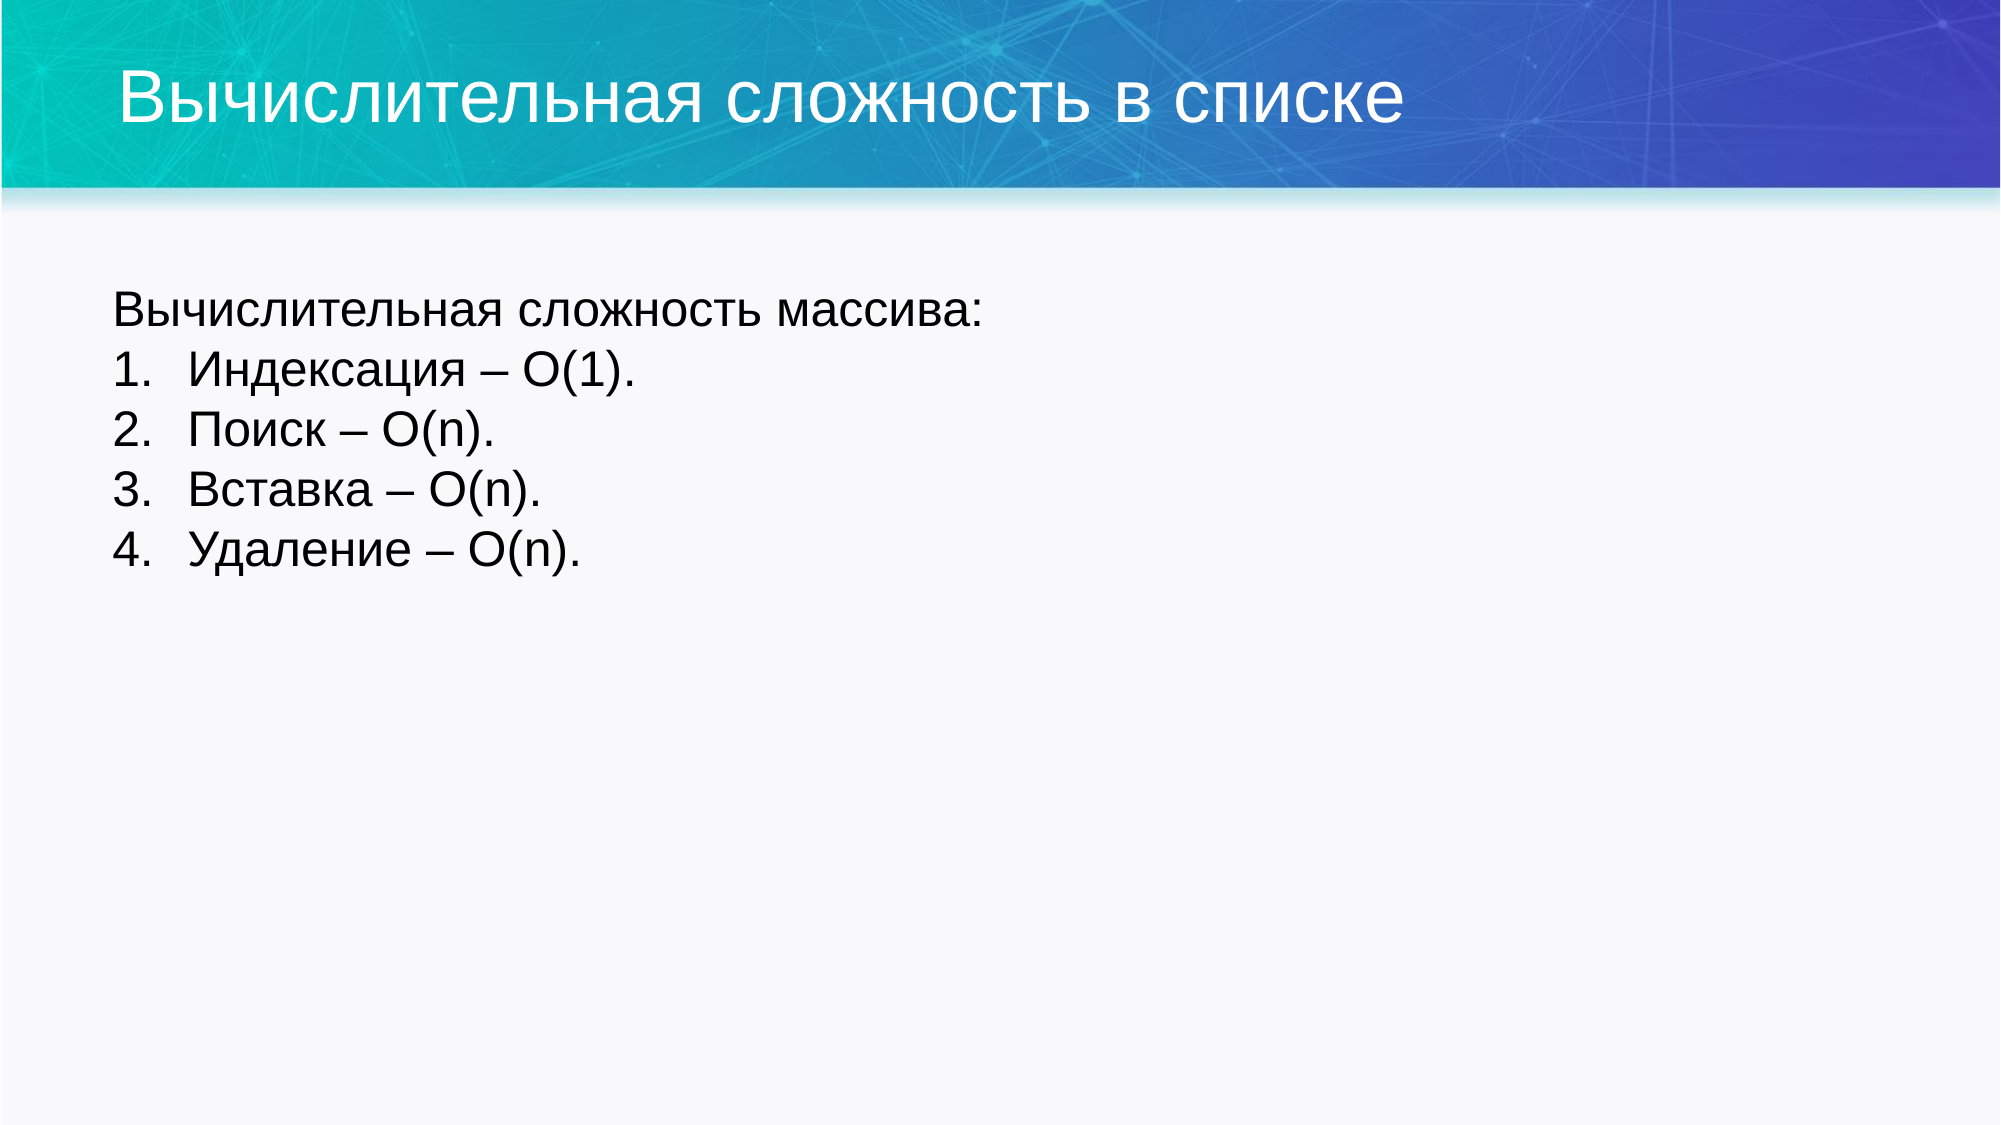

Вычислительная сложность в списке
Вычислительная сложность массива:
Индексация – О(1).
Поиск – О(n).
Вставка – О(n).
Удаление – О(n).